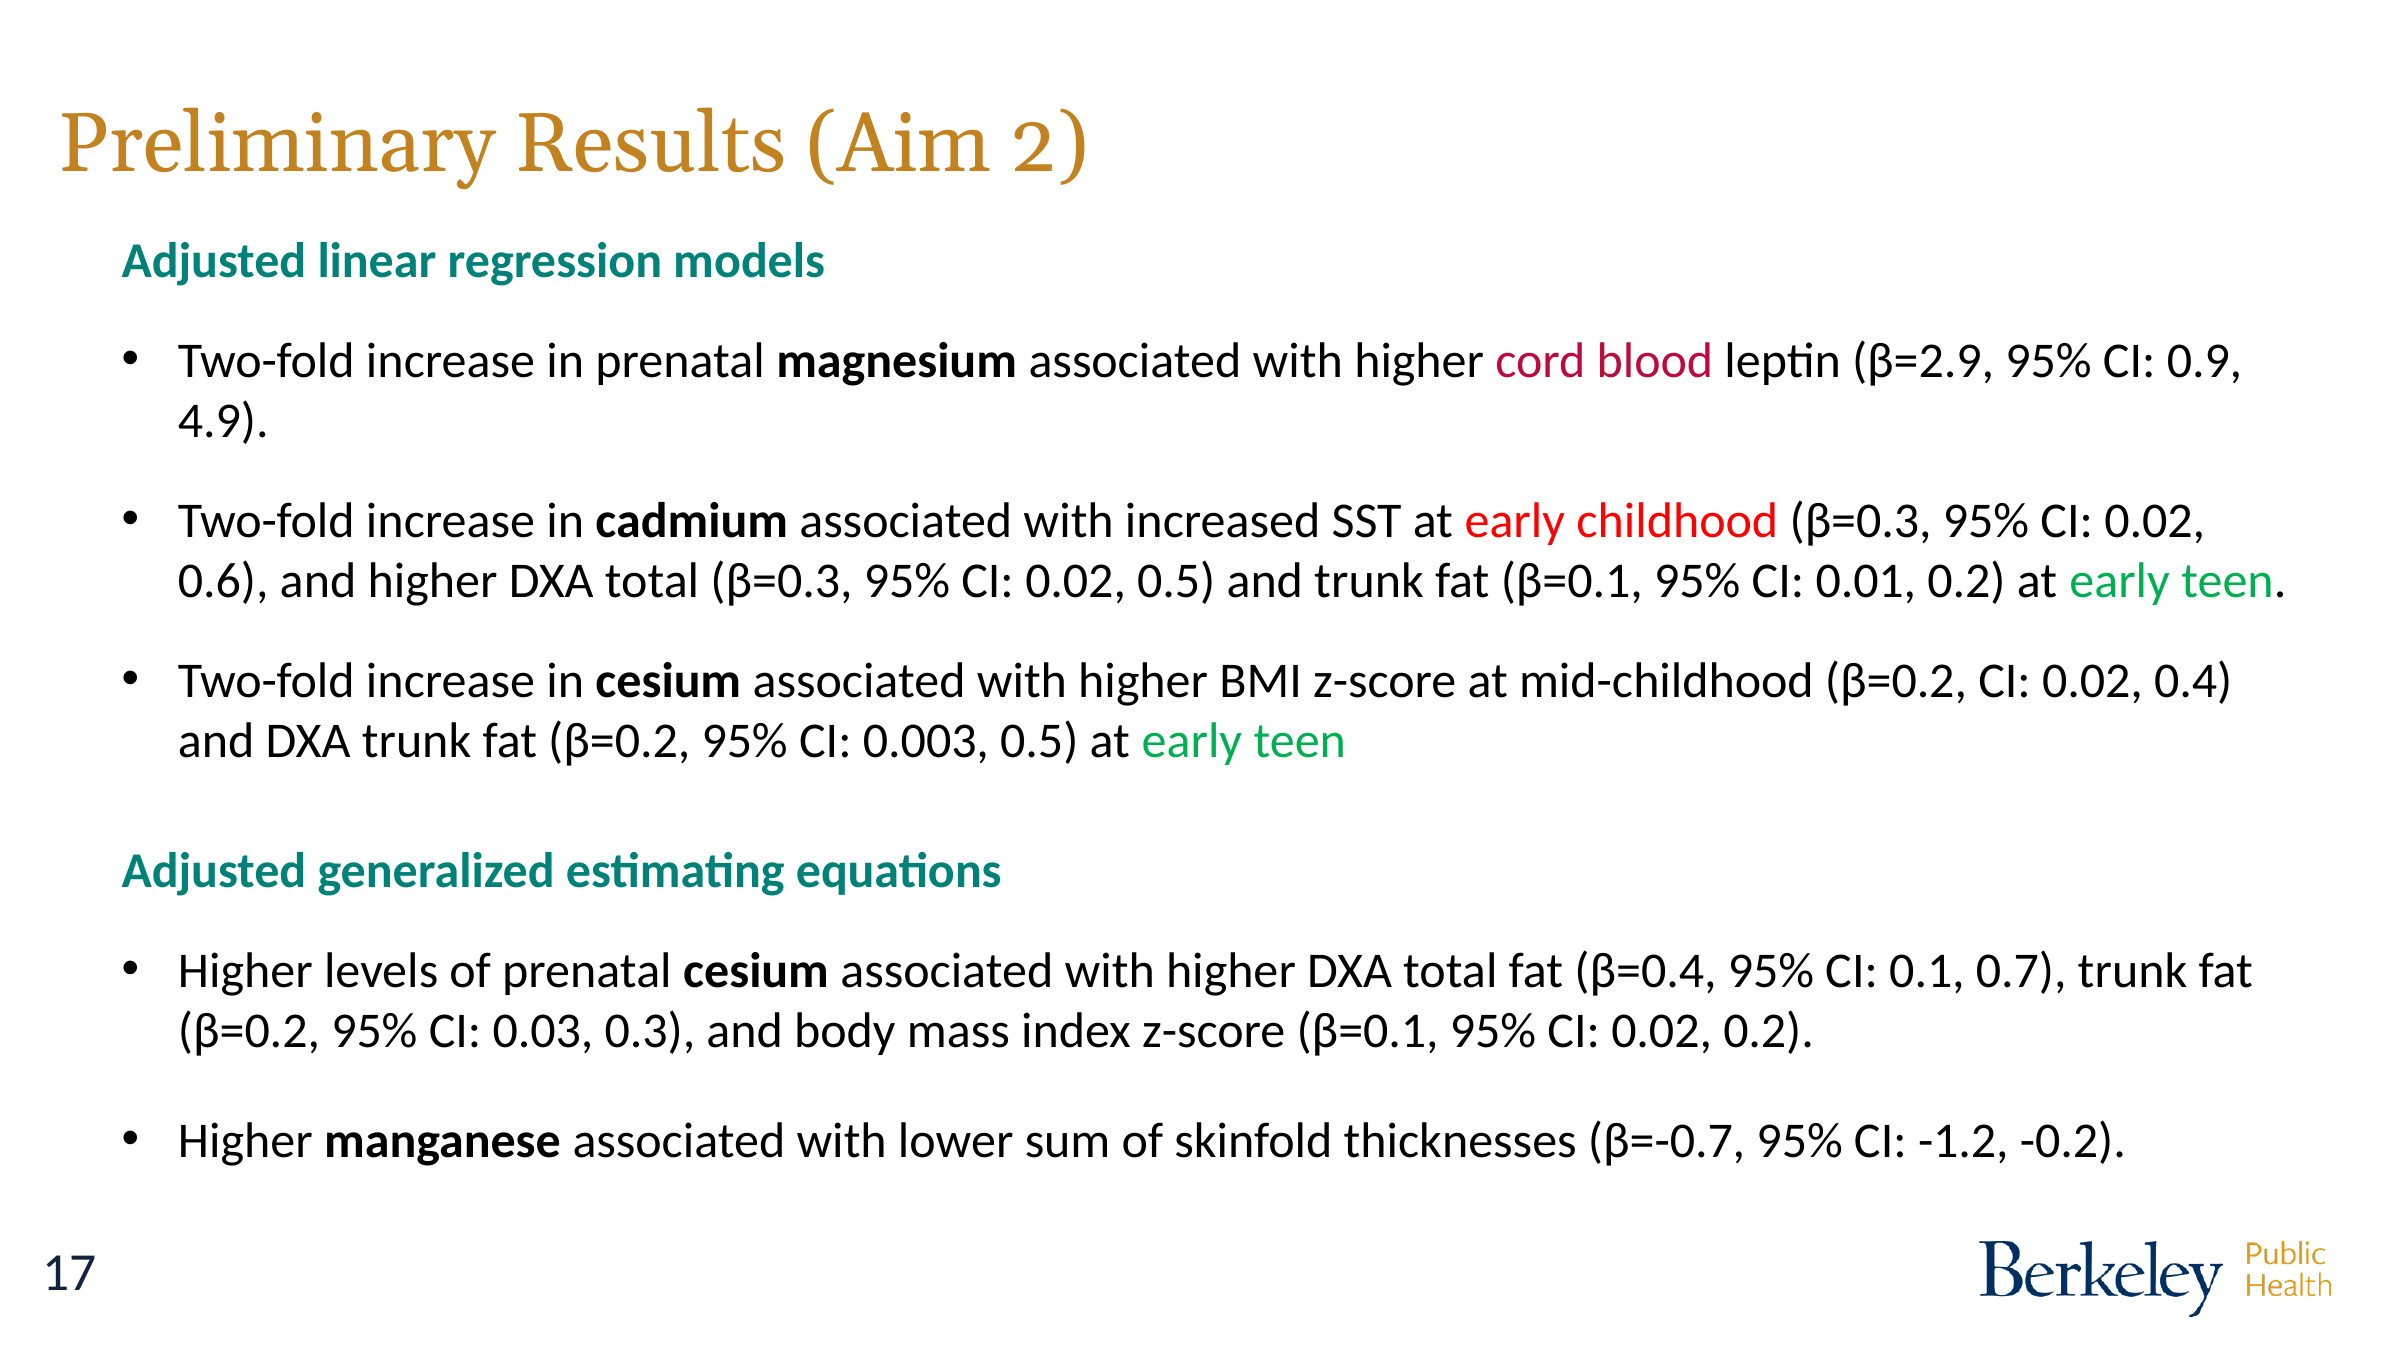

# Preliminary Results (Aim 2)
Adjusted linear regression models

Two-fold increase in prenatal magnesium associated with higher cord blood leptin (β=2.9, 95% CI: 0.9, 4.9).

Two-fold increase in cadmium associated with increased SST at early childhood (β=0.3, 95% CI: 0.02, 0.6), and higher DXA total (β=0.3, 95% CI: 0.02, 0.5) and trunk fat (β=0.1, 95% CI: 0.01, 0.2) at early teen.

Two-fold increase in cesium associated with higher BMI z-score at mid-childhood (β=0.2, CI: 0.02, 0.4) and DXA trunk fat (β=0.2, 95% CI: 0.003, 0.5) at early teen

Adjusted generalized estimating equations

Higher levels of prenatal cesium associated with higher DXA total fat (β=0.4, 95% CI: 0.1, 0.7), trunk fat (β=0.2, 95% CI: 0.03, 0.3), and body mass index z-score (β=0.1, 95% CI: 0.02, 0.2).

Higher manganese associated with lower sum of skinfold thicknesses (β=-0.7, 95% CI: -1.2, -0.2).
17